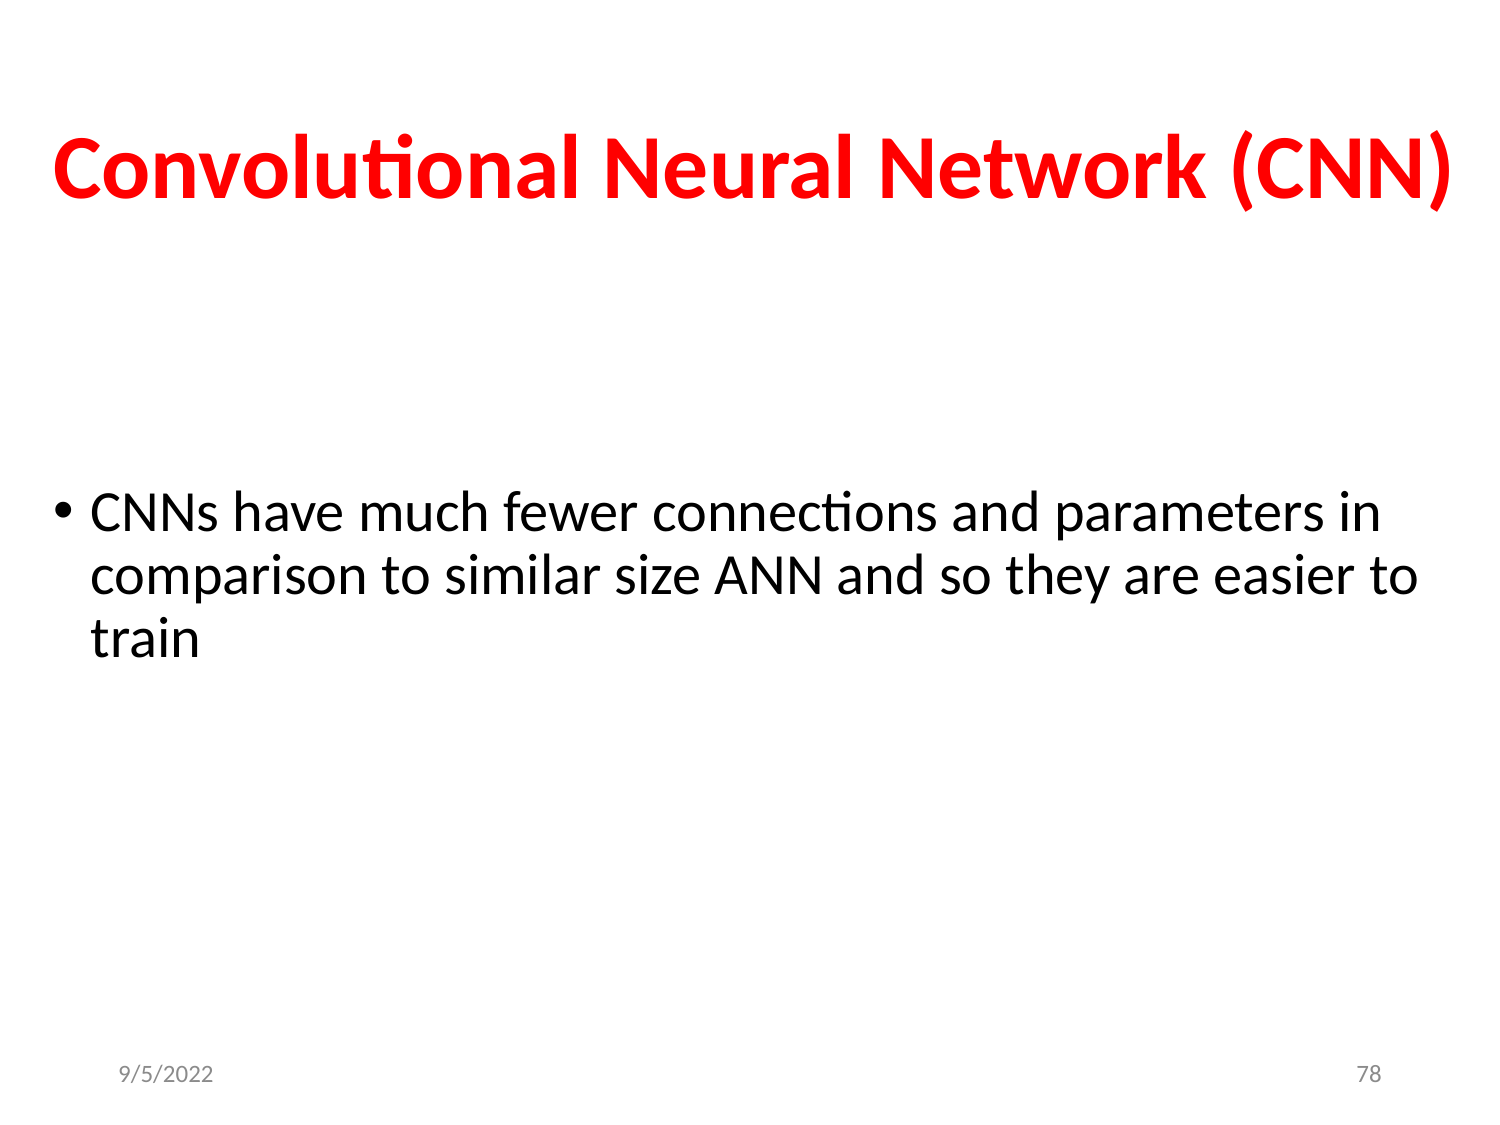

# Convolutional Neural Network (CNN)

CNNs have much fewer connections and parameters in comparison to similar size ANN and so they are easier to train

9/5/2022
78